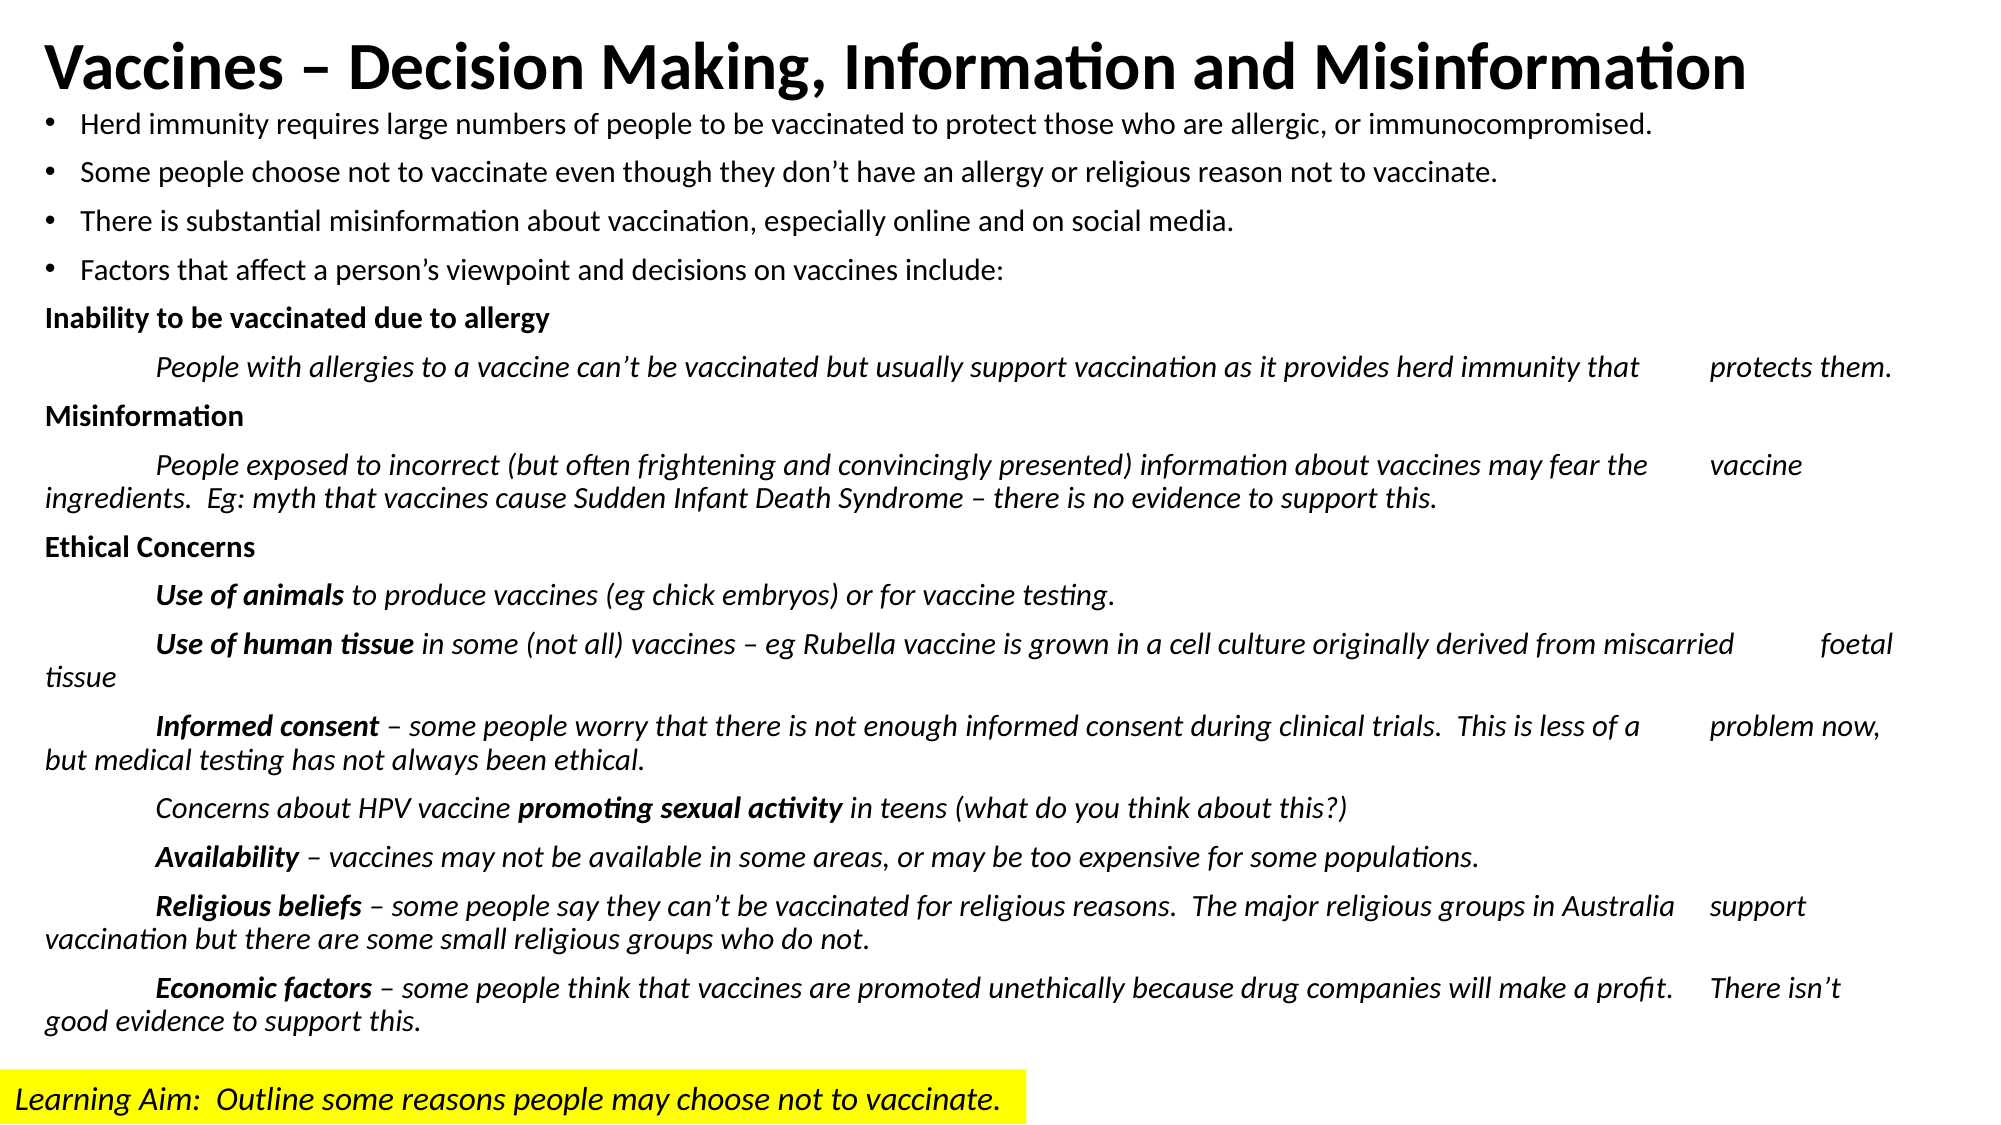

# Vaccines – Decision Making, Information and Misinformation
Herd immunity requires large numbers of people to be vaccinated to protect those who are allergic, or immunocompromised.
Some people choose not to vaccinate even though they don’t have an allergy or religious reason not to vaccinate.
There is substantial misinformation about vaccination, especially online and on social media.
Factors that affect a person’s viewpoint and decisions on vaccines include:
Inability to be vaccinated due to allergy
	People with allergies to a vaccine can’t be vaccinated but usually support vaccination as it provides herd immunity that 	protects them.
Misinformation
	People exposed to incorrect (but often frightening and convincingly presented) information about vaccines may fear the 	vaccine ingredients.  Eg: myth that vaccines cause Sudden Infant Death Syndrome – there is no evidence to support this.
Ethical Concerns
	Use of animals to produce vaccines (eg chick embryos) or for vaccine testing.
	Use of human tissue in some (not all) vaccines – eg Rubella vaccine is grown in a cell culture originally derived from miscarried 	foetal tissue
	Informed consent – some people worry that there is not enough informed consent during clinical trials.  This is less of a 	problem now, but medical testing has not always been ethical.
	Concerns about HPV vaccine promoting sexual activity in teens (what do you think about this?)
	Availability – vaccines may not be available in some areas, or may be too expensive for some populations.
	Religious beliefs – some people say they can’t be vaccinated for religious reasons.  The major religious groups in Australia 	support vaccination but there are some small religious groups who do not.
	Economic factors – some people think that vaccines are promoted unethically because drug companies will make a profit.  	There isn’t good evidence to support this.

Learning Aim:  Outline some reasons people may choose not to vaccinate.